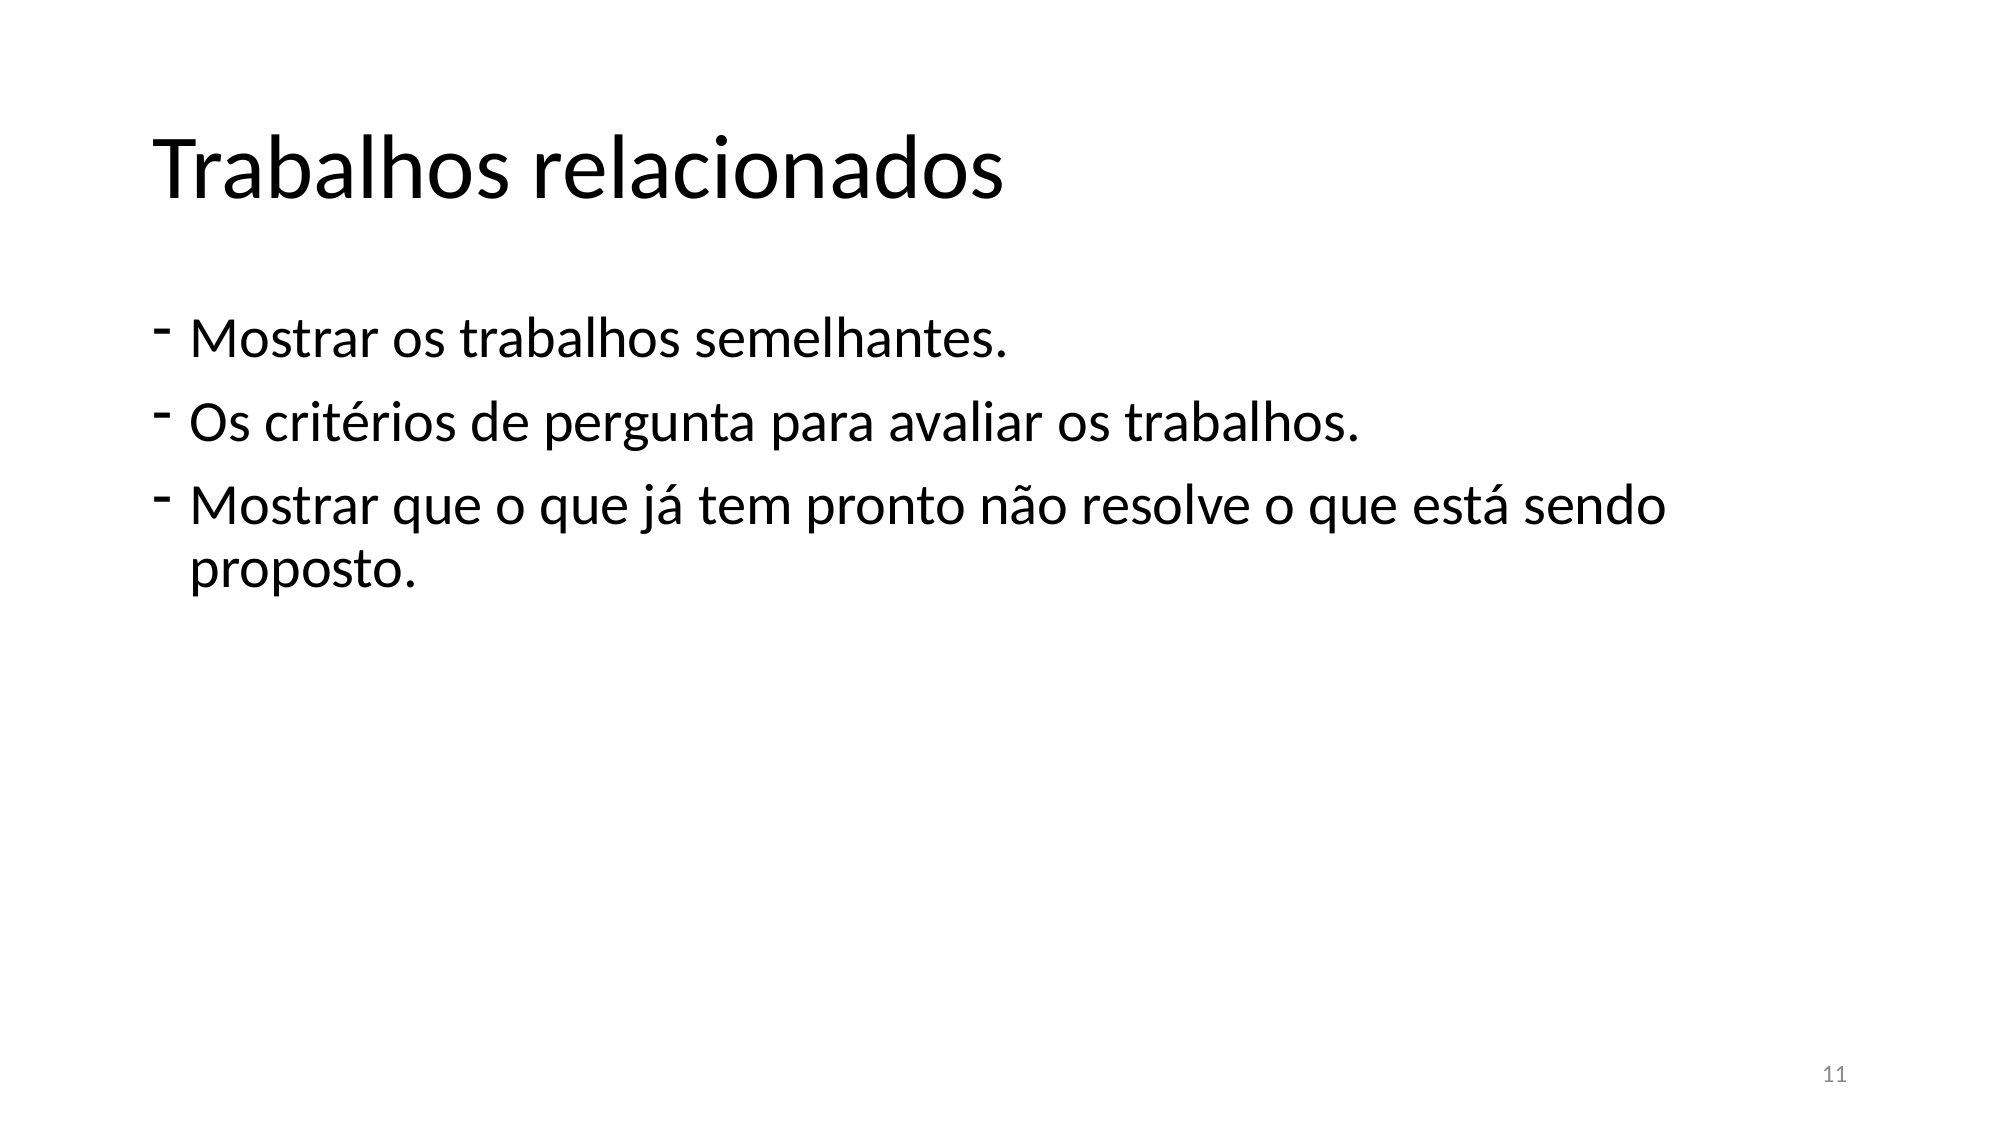

# Trabalhos relacionados
Mostrar os trabalhos semelhantes.
Os critérios de pergunta para avaliar os trabalhos.
Mostrar que o que já tem pronto não resolve o que está sendo proposto.
11